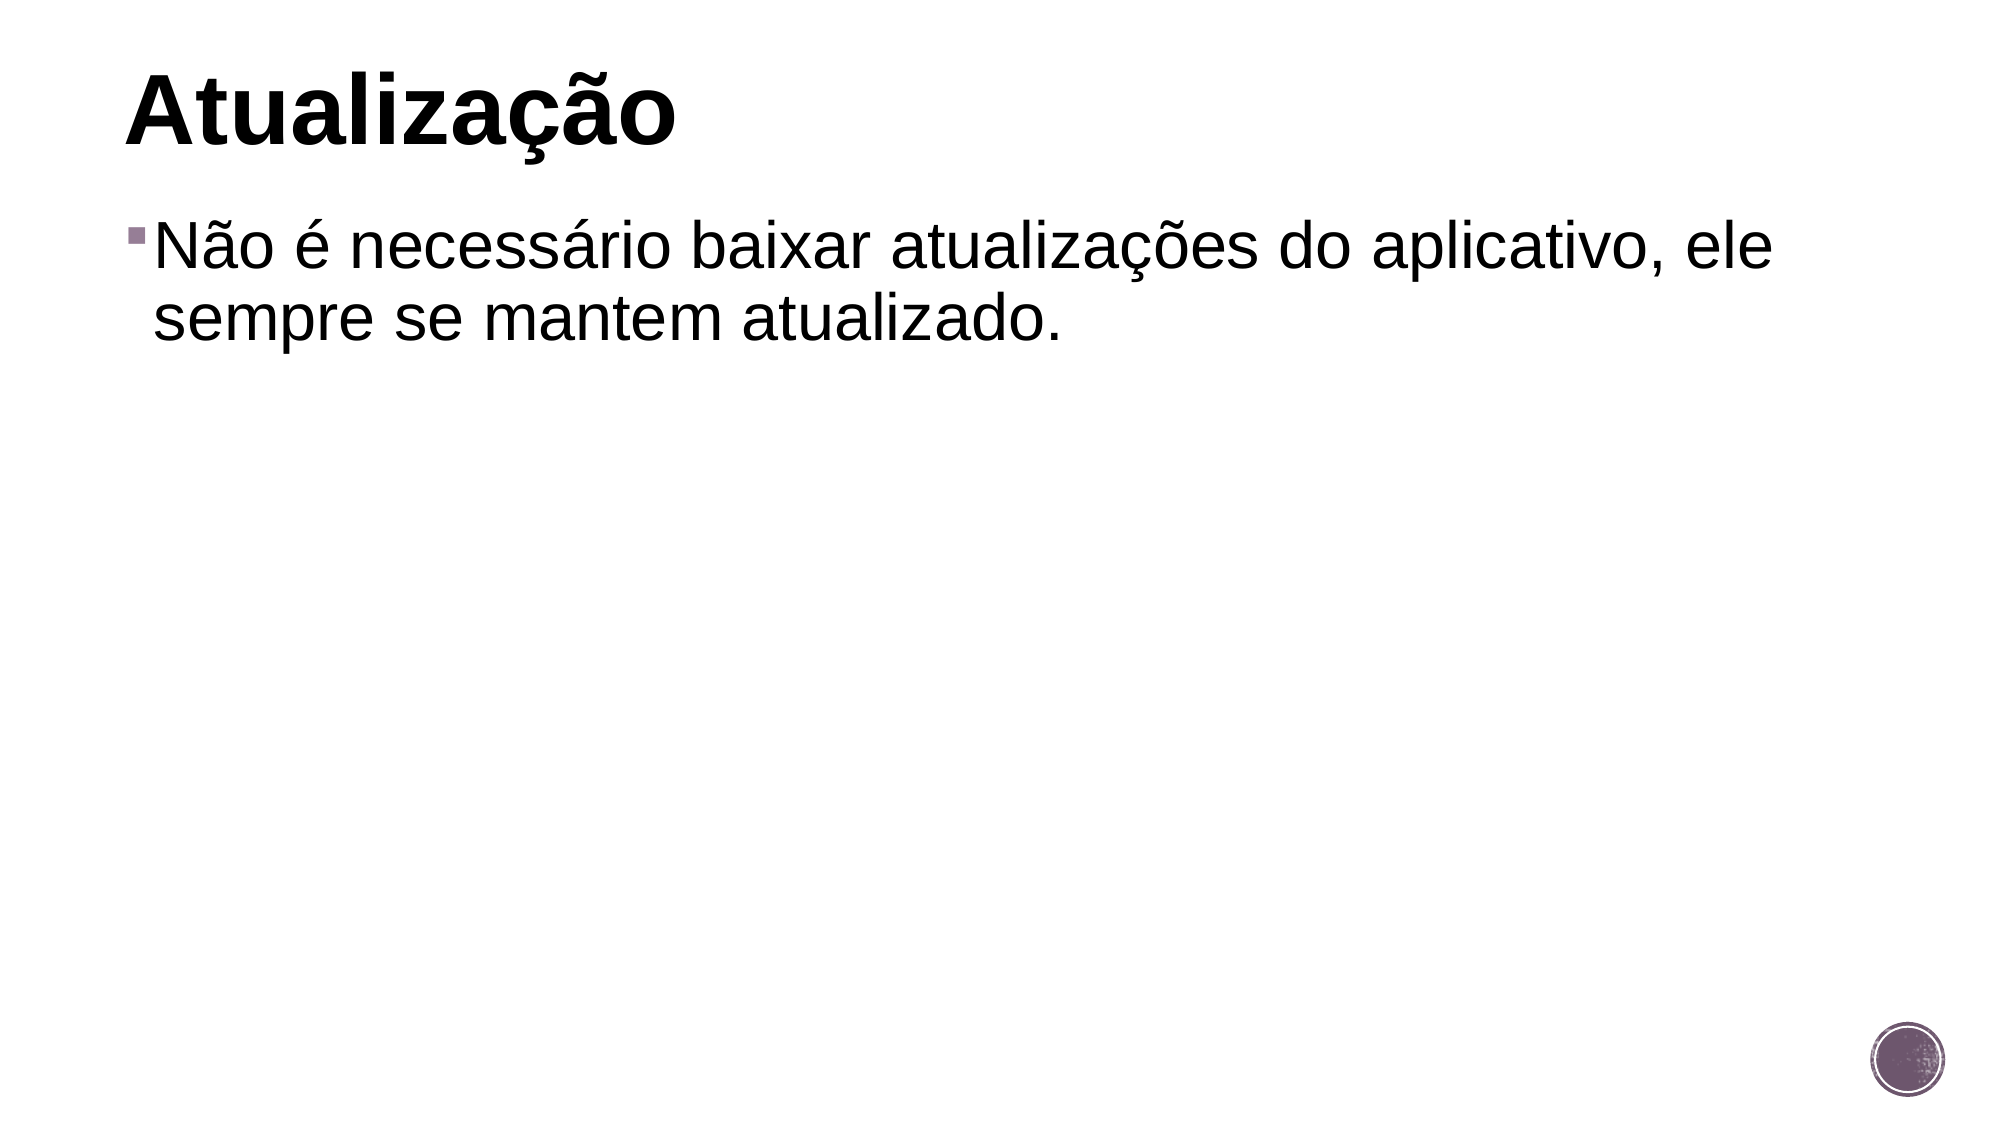

# Atualização
Não é necessário baixar atualizações do aplicativo, ele sempre se mantem atualizado.